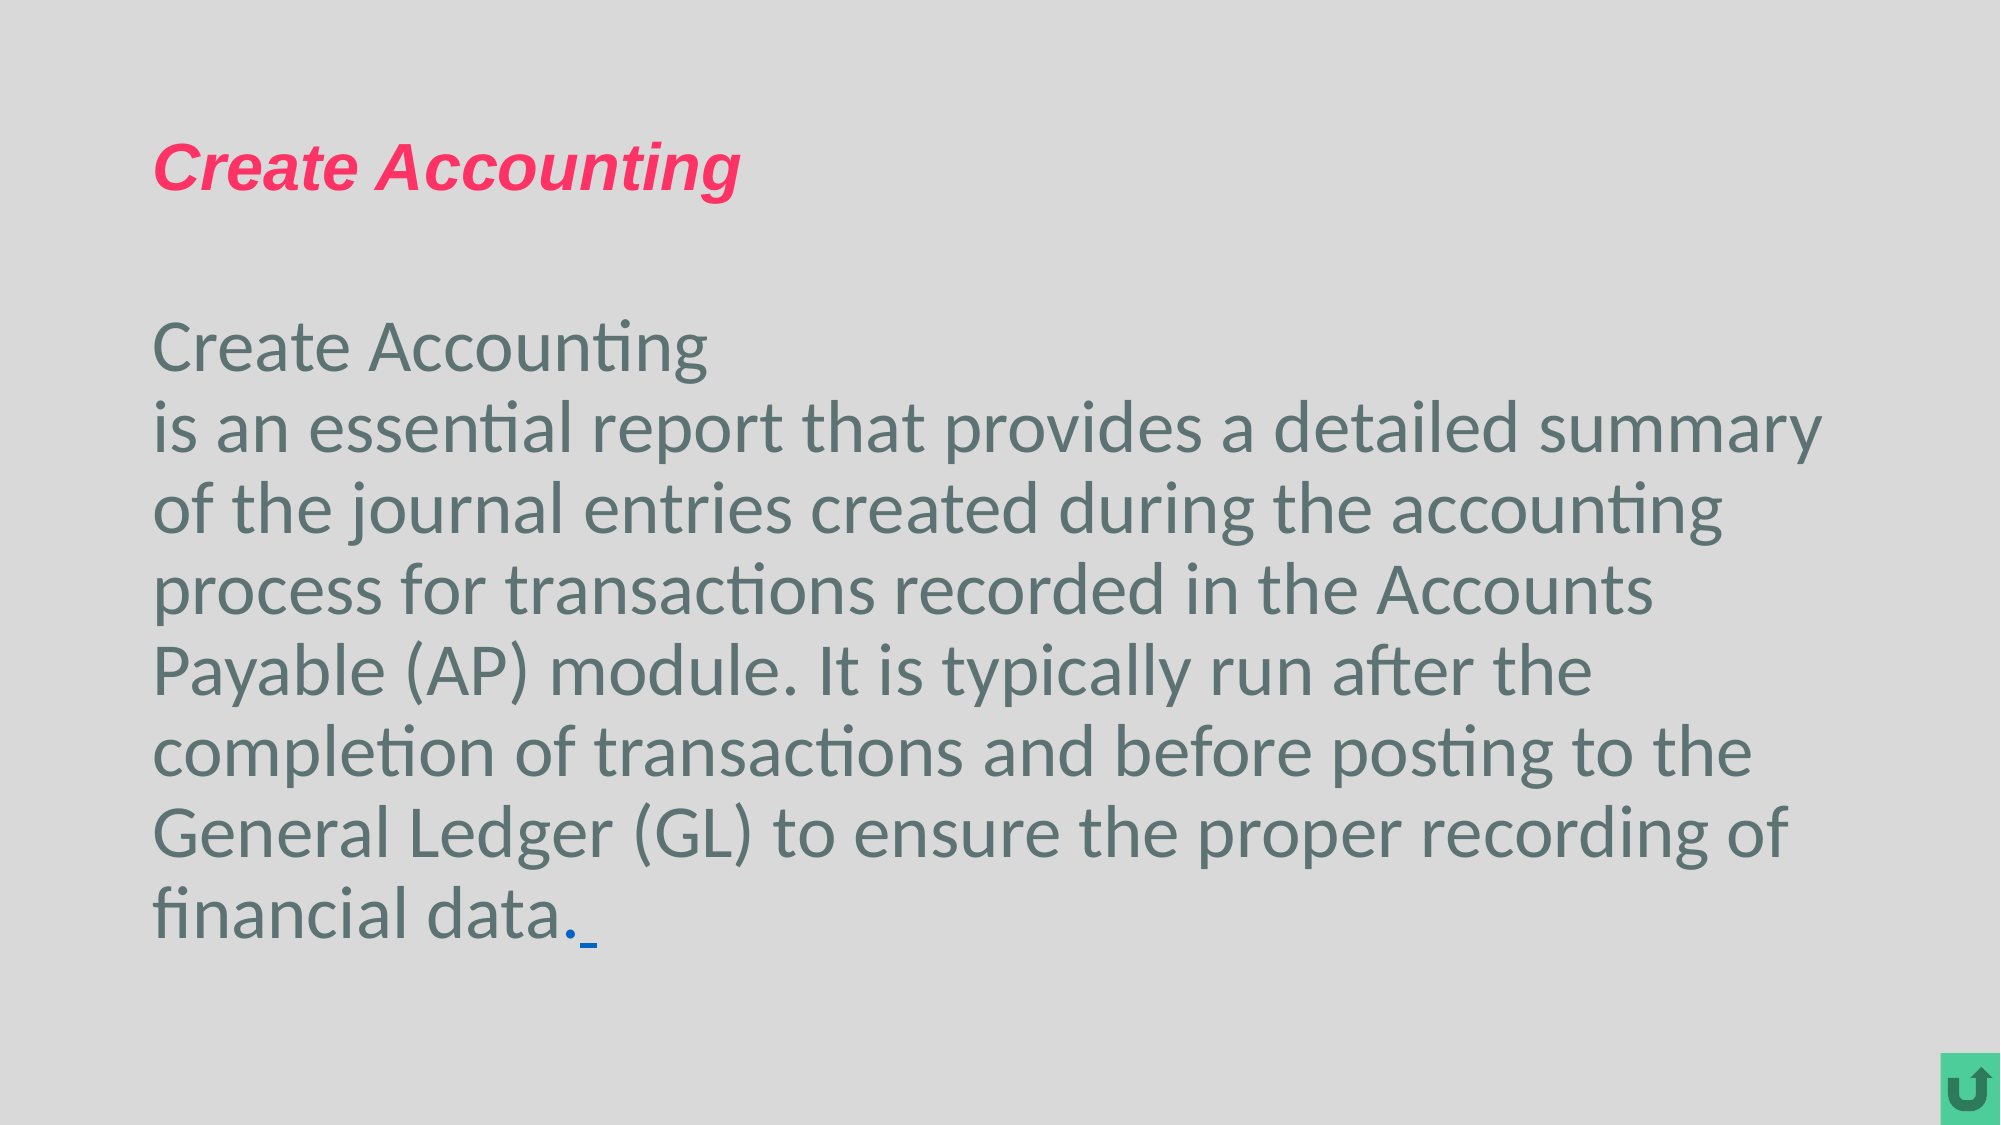

# Create Accounting
Create Accounting
is an essential report that provides a detailed summary of the journal entries created during the accounting process for transactions recorded in the Accounts Payable (AP) module. It is typically run after the completion of transactions and before posting to the General Ledger (GL) to ensure the proper recording of financial data.